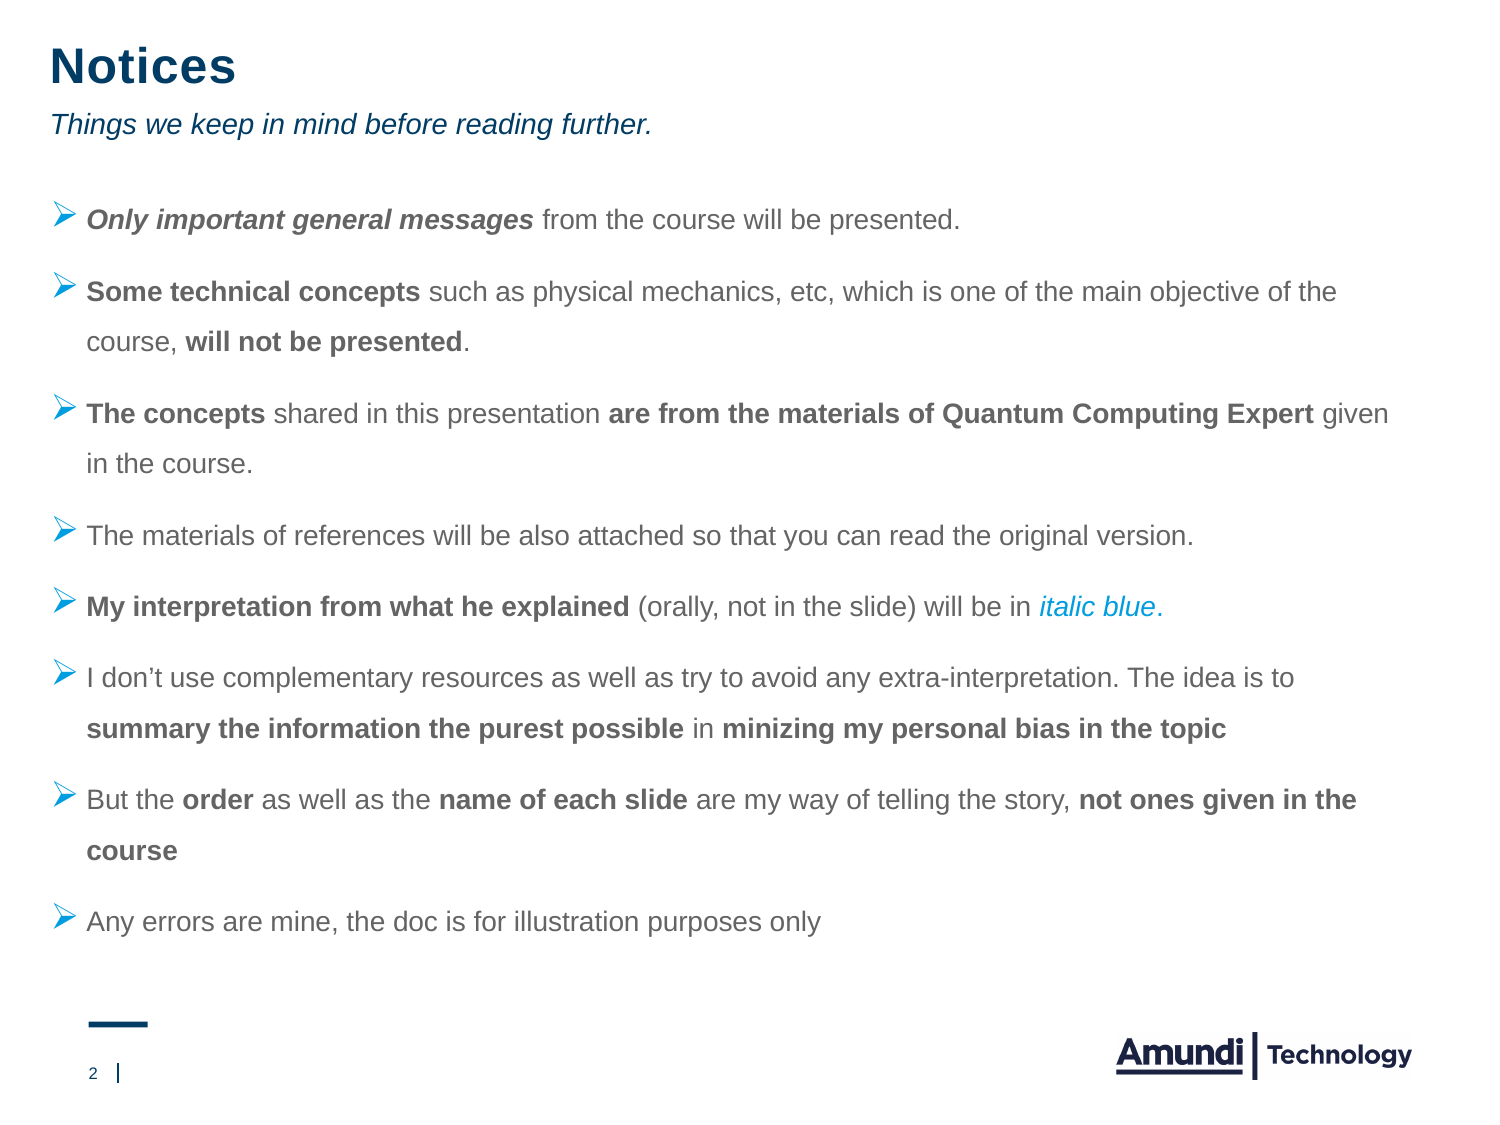

# Notices
Things we keep in mind before reading further.
Only important general messages from the course will be presented.
Some technical concepts such as physical mechanics, etc, which is one of the main objective of the course, will not be presented.
The concepts shared in this presentation are from the materials of Quantum Computing Expert given in the course.
The materials of references will be also attached so that you can read the original version.
My interpretation from what he explained (orally, not in the slide) will be in italic blue.
I don’t use complementary resources as well as try to avoid any extra-interpretation. The idea is to summary the information the purest possible in minizing my personal bias in the topic
But the order as well as the name of each slide are my way of telling the story, not ones given in the course
Any errors are mine, the doc is for illustration purposes only
2